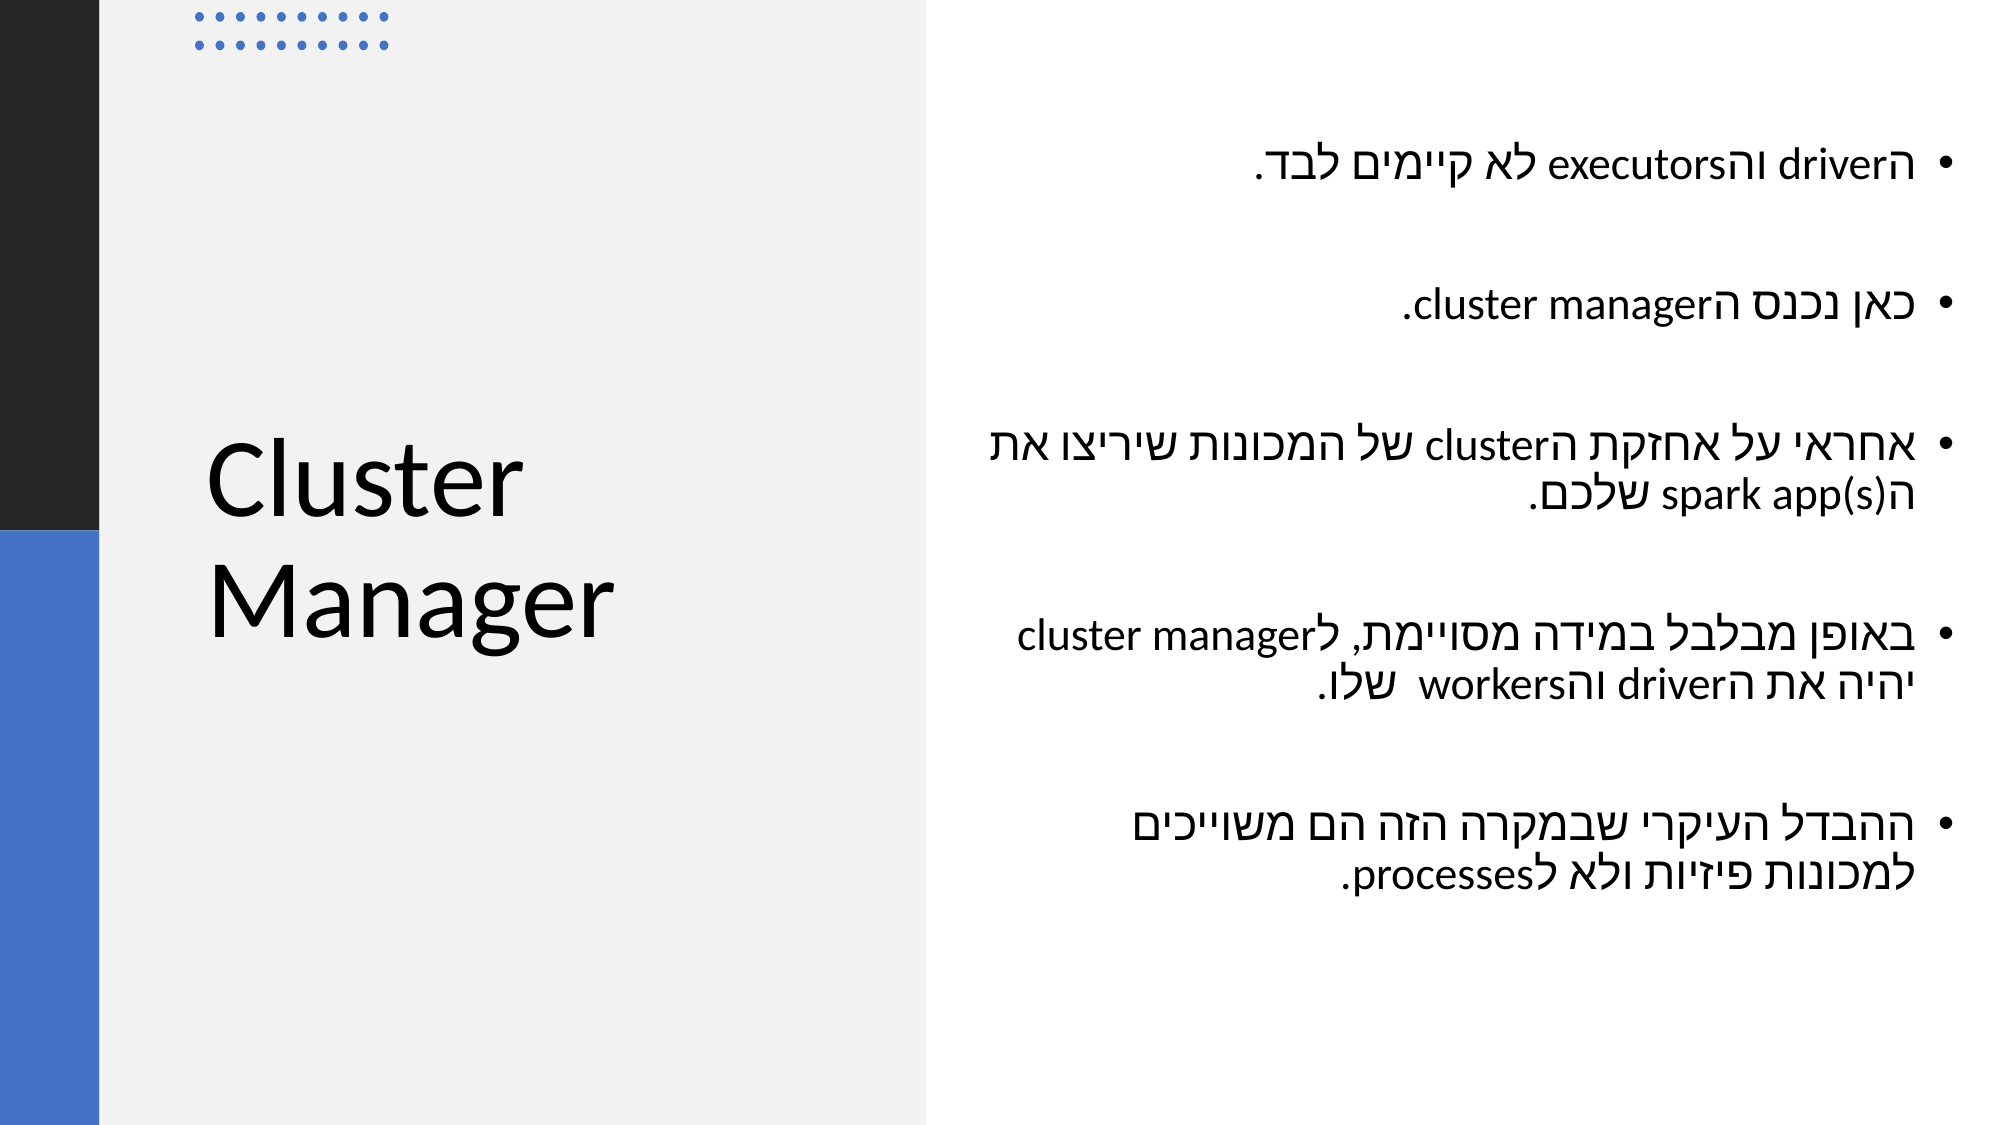

הdriver והexecutors לא קיימים לבד.

כאן נכנס הcluster manager.

אחראי על אחזקת הcluster של המכונות שיריצו את הspark app(s) שלכם.

באופן מבלבל במידה מסויימת, לcluster manager יהיה את הdriver והworkers  שלו.

ההבדל העיקרי שבמקרה הזה הם משוייכים למכונות פיזיות ולא לprocesses.

# Cluster Manager